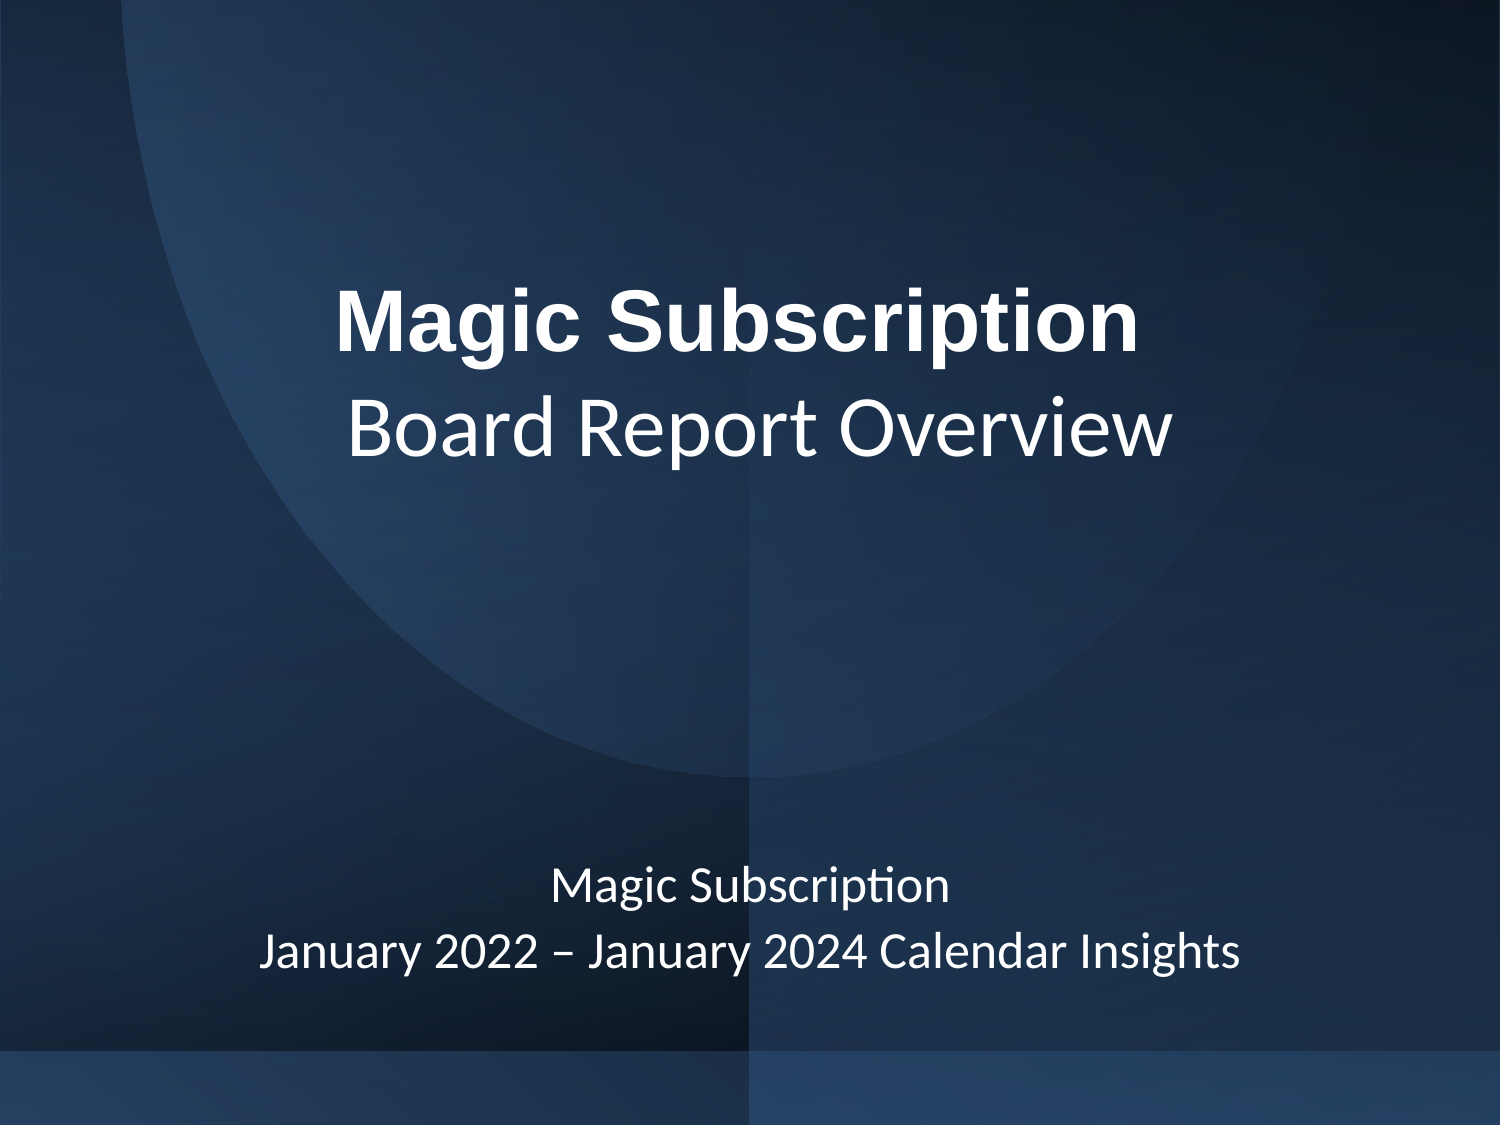

# Magic Subscription Board Report Overview
Magic Subscription
January 2022 – January 2024 Calendar Insights